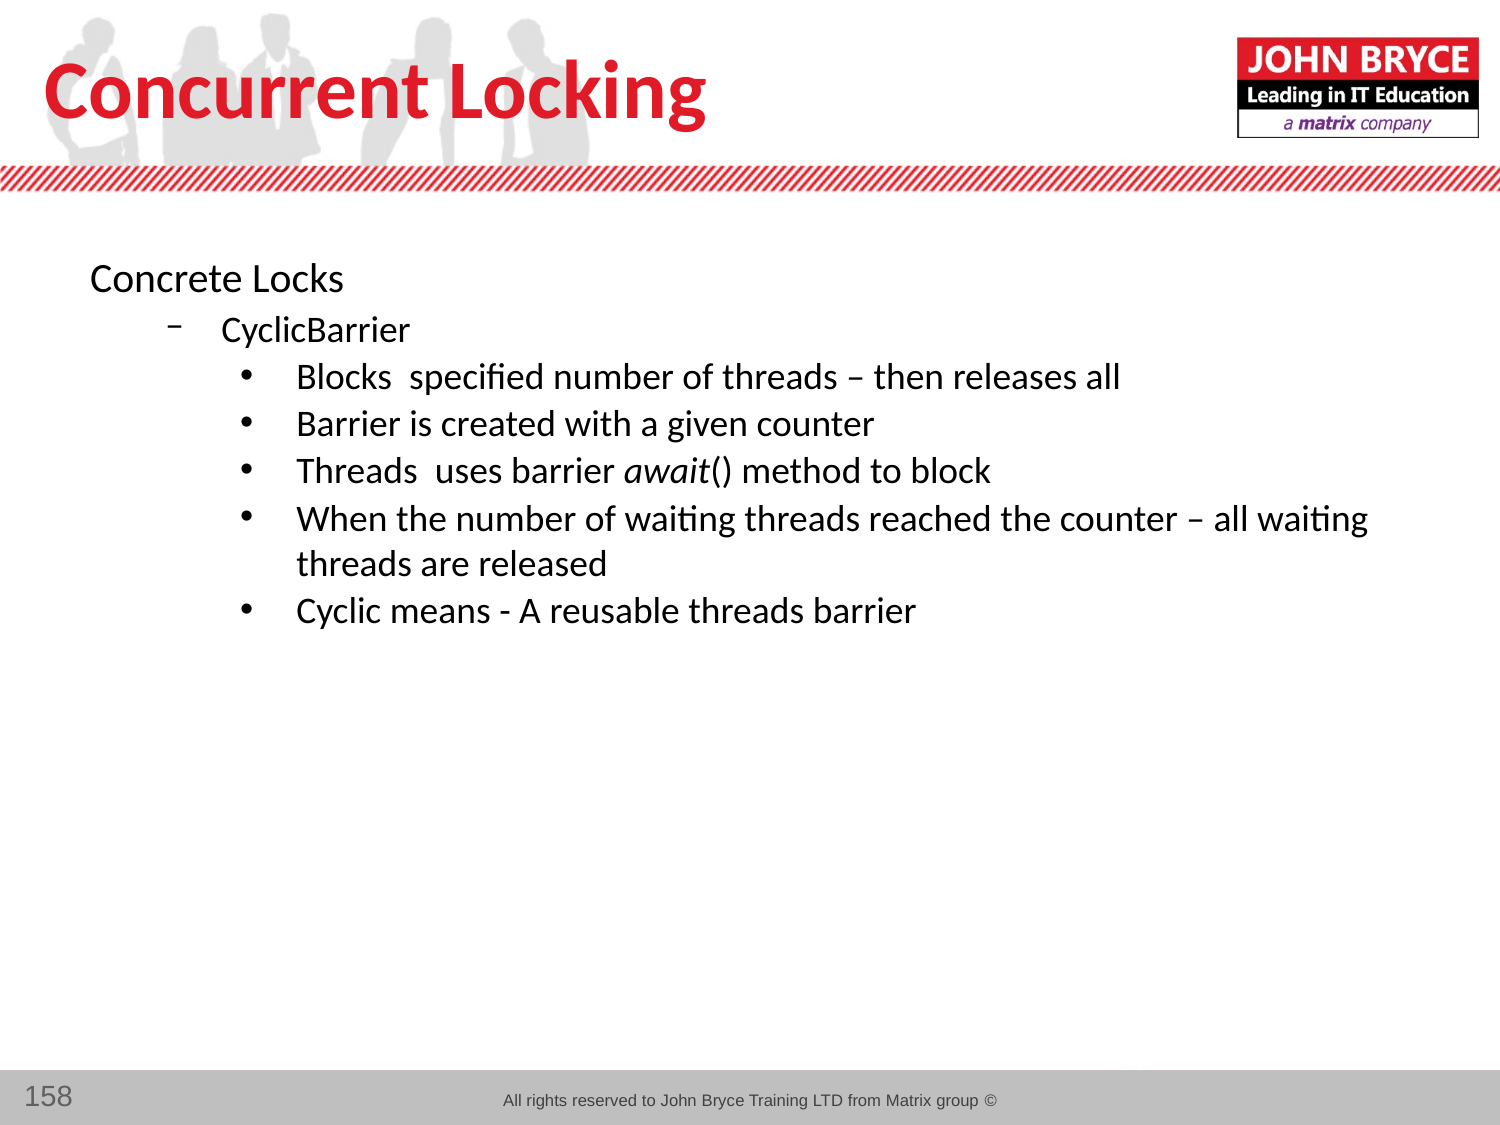

# Concurrent Locking
Concrete Locks
CyclicBarrier
Blocks  specified number of threads – then releases all
Barrier is created with a given counter
Threads  uses barrier await() method to block
When the number of waiting threads reached the counter – all waiting threads are released
Cyclic means - A reusable threads barrier